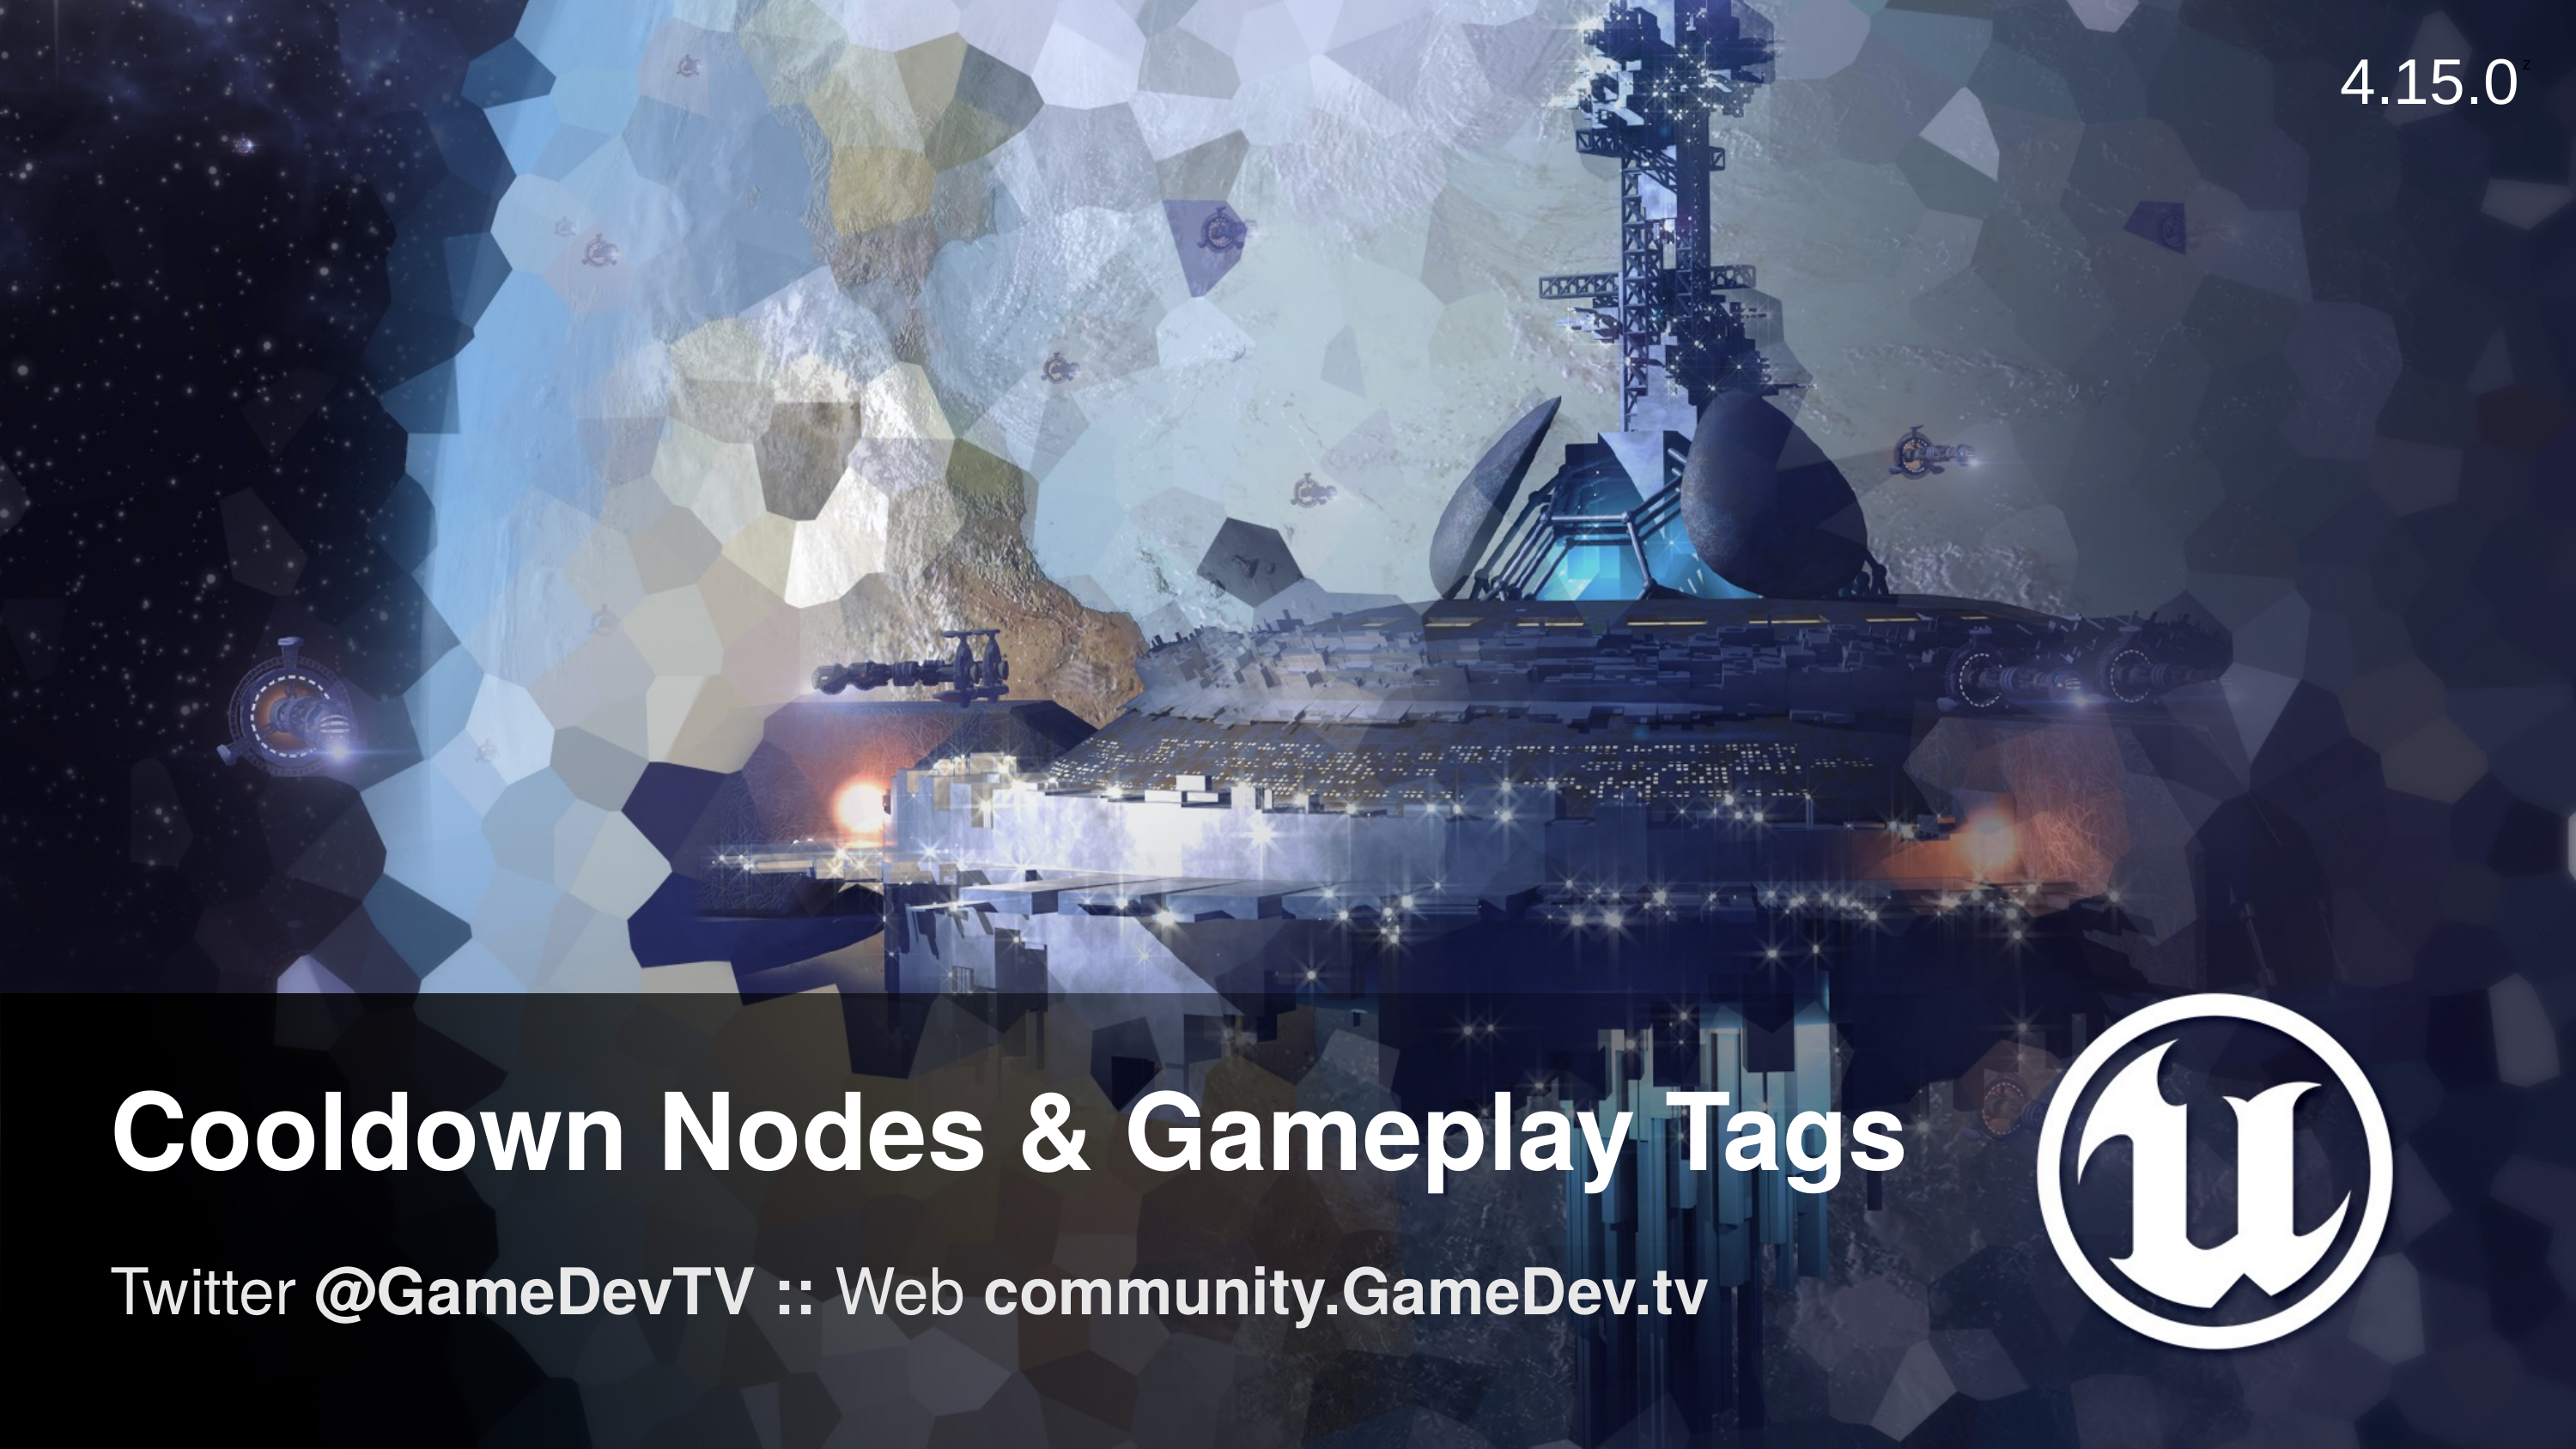

4.15.0
# Cooldown Nodes & Gameplay Tags